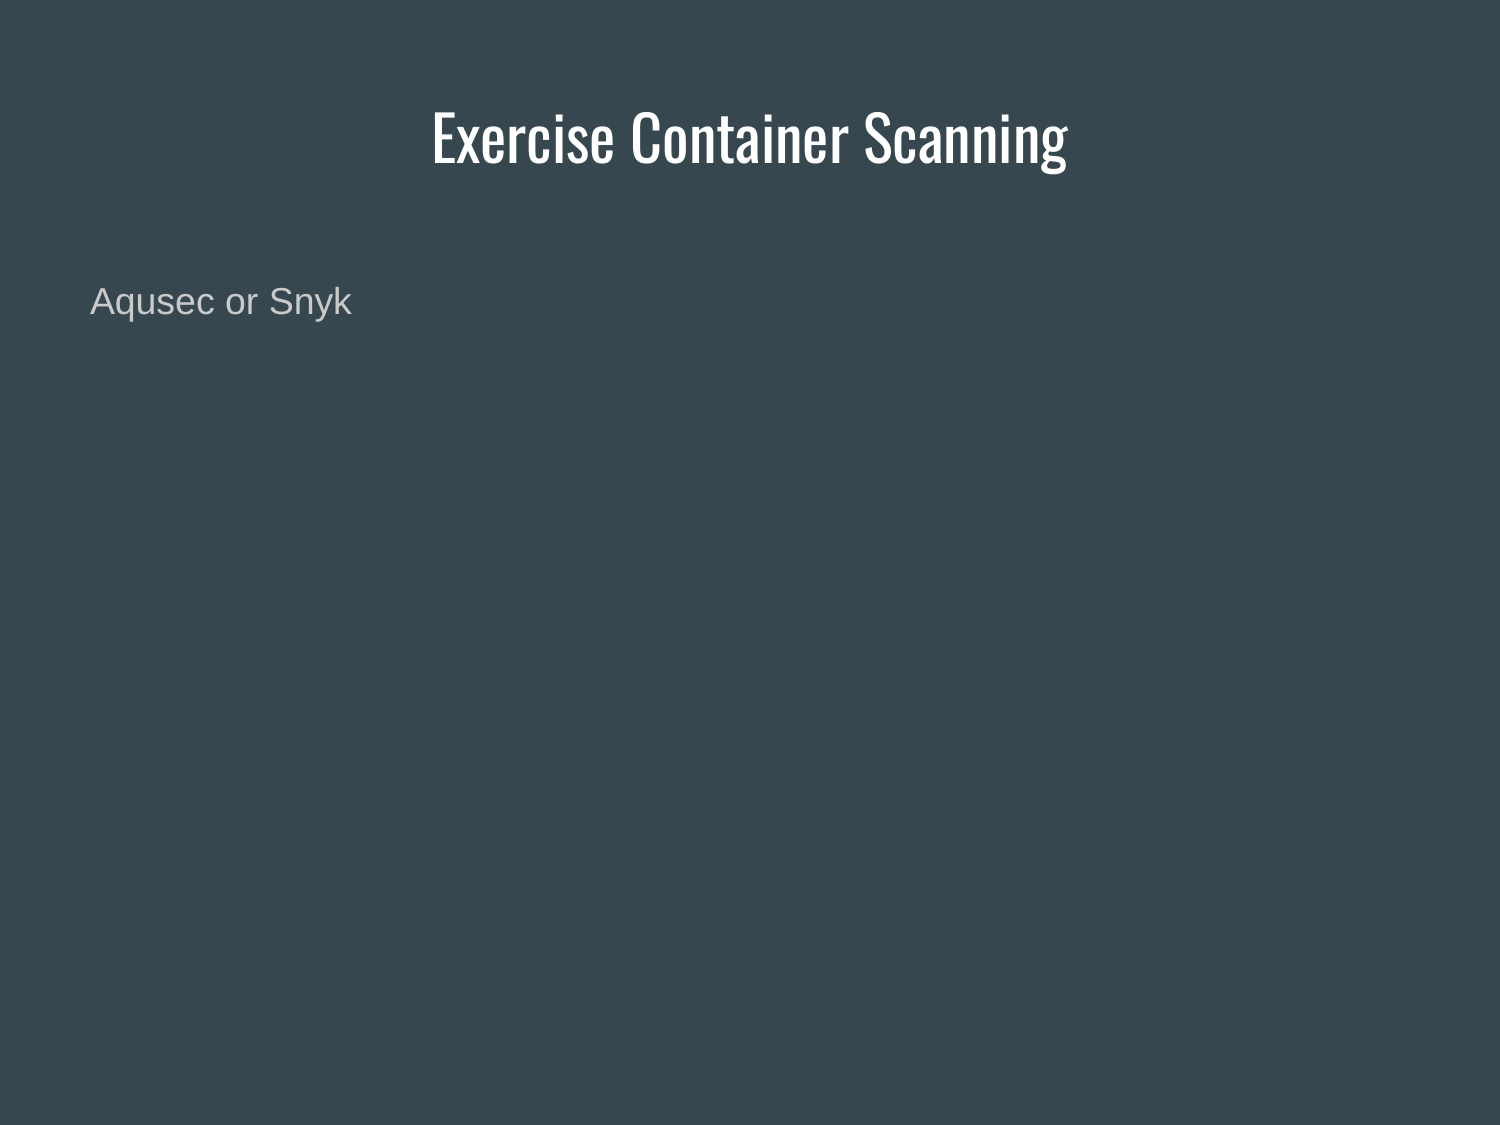

# Exercise Container Scanning
Aqusec or Snyk